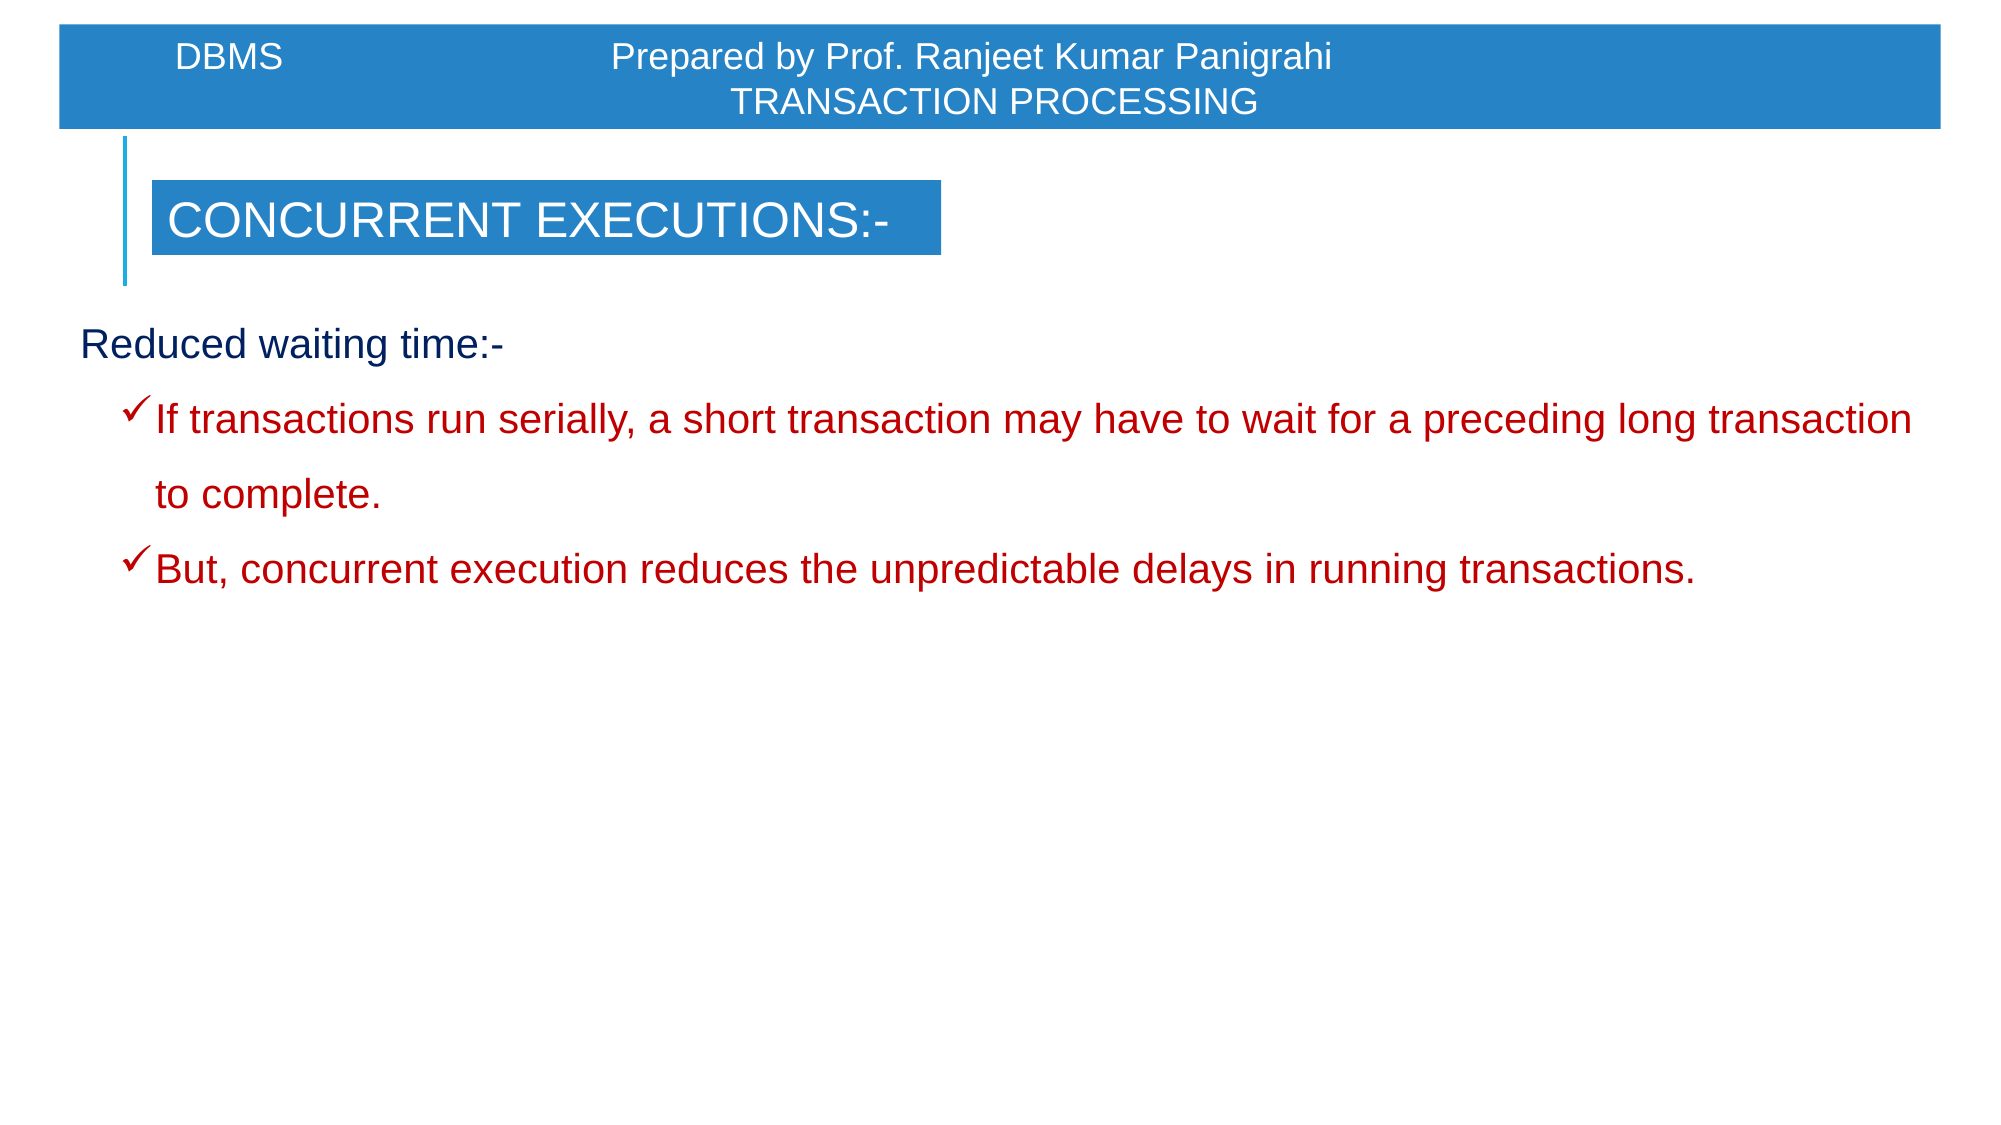

DBMS		             Prepared by Prof. Ranjeet Kumar Panigrahi				TRANSACTION PROCESSING
CONCURRENT EXECUTIONS:-
Reduced waiting time:-
If transactions run serially, a short transaction may have to wait for a preceding long transaction to complete.
But, concurrent execution reduces the unpredictable delays in running transactions.